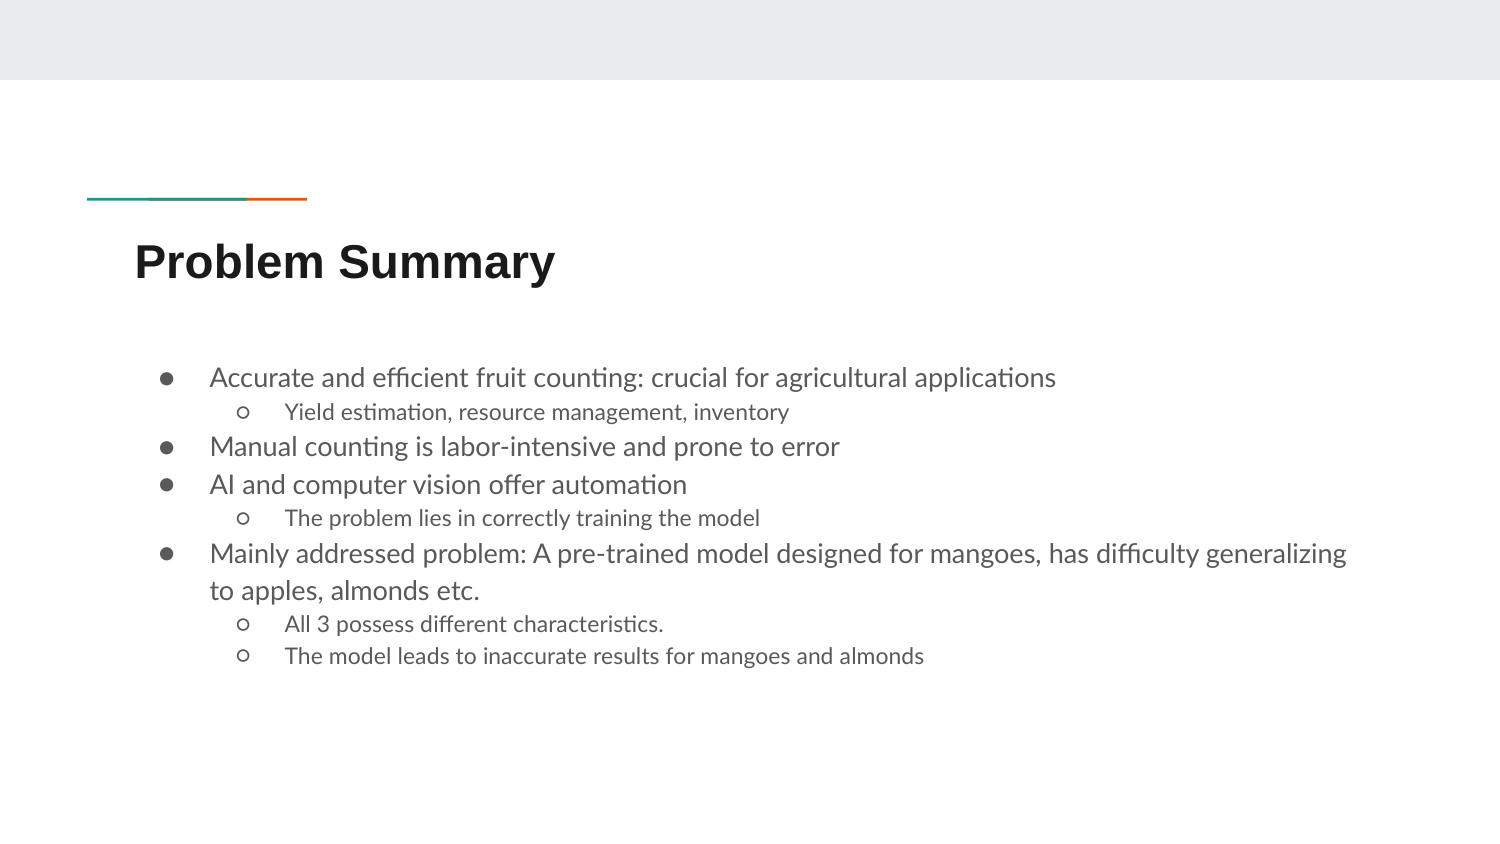

# Problem Summary
Accurate and efficient fruit counting: crucial for agricultural applications
Yield estimation, resource management, inventory
Manual counting is labor-intensive and prone to error
AI and computer vision offer automation
The problem lies in correctly training the model
Mainly addressed problem: A pre-trained model designed for mangoes, has difficulty generalizing to apples, almonds etc.
All 3 possess different characteristics.
The model leads to inaccurate results for mangoes and almonds